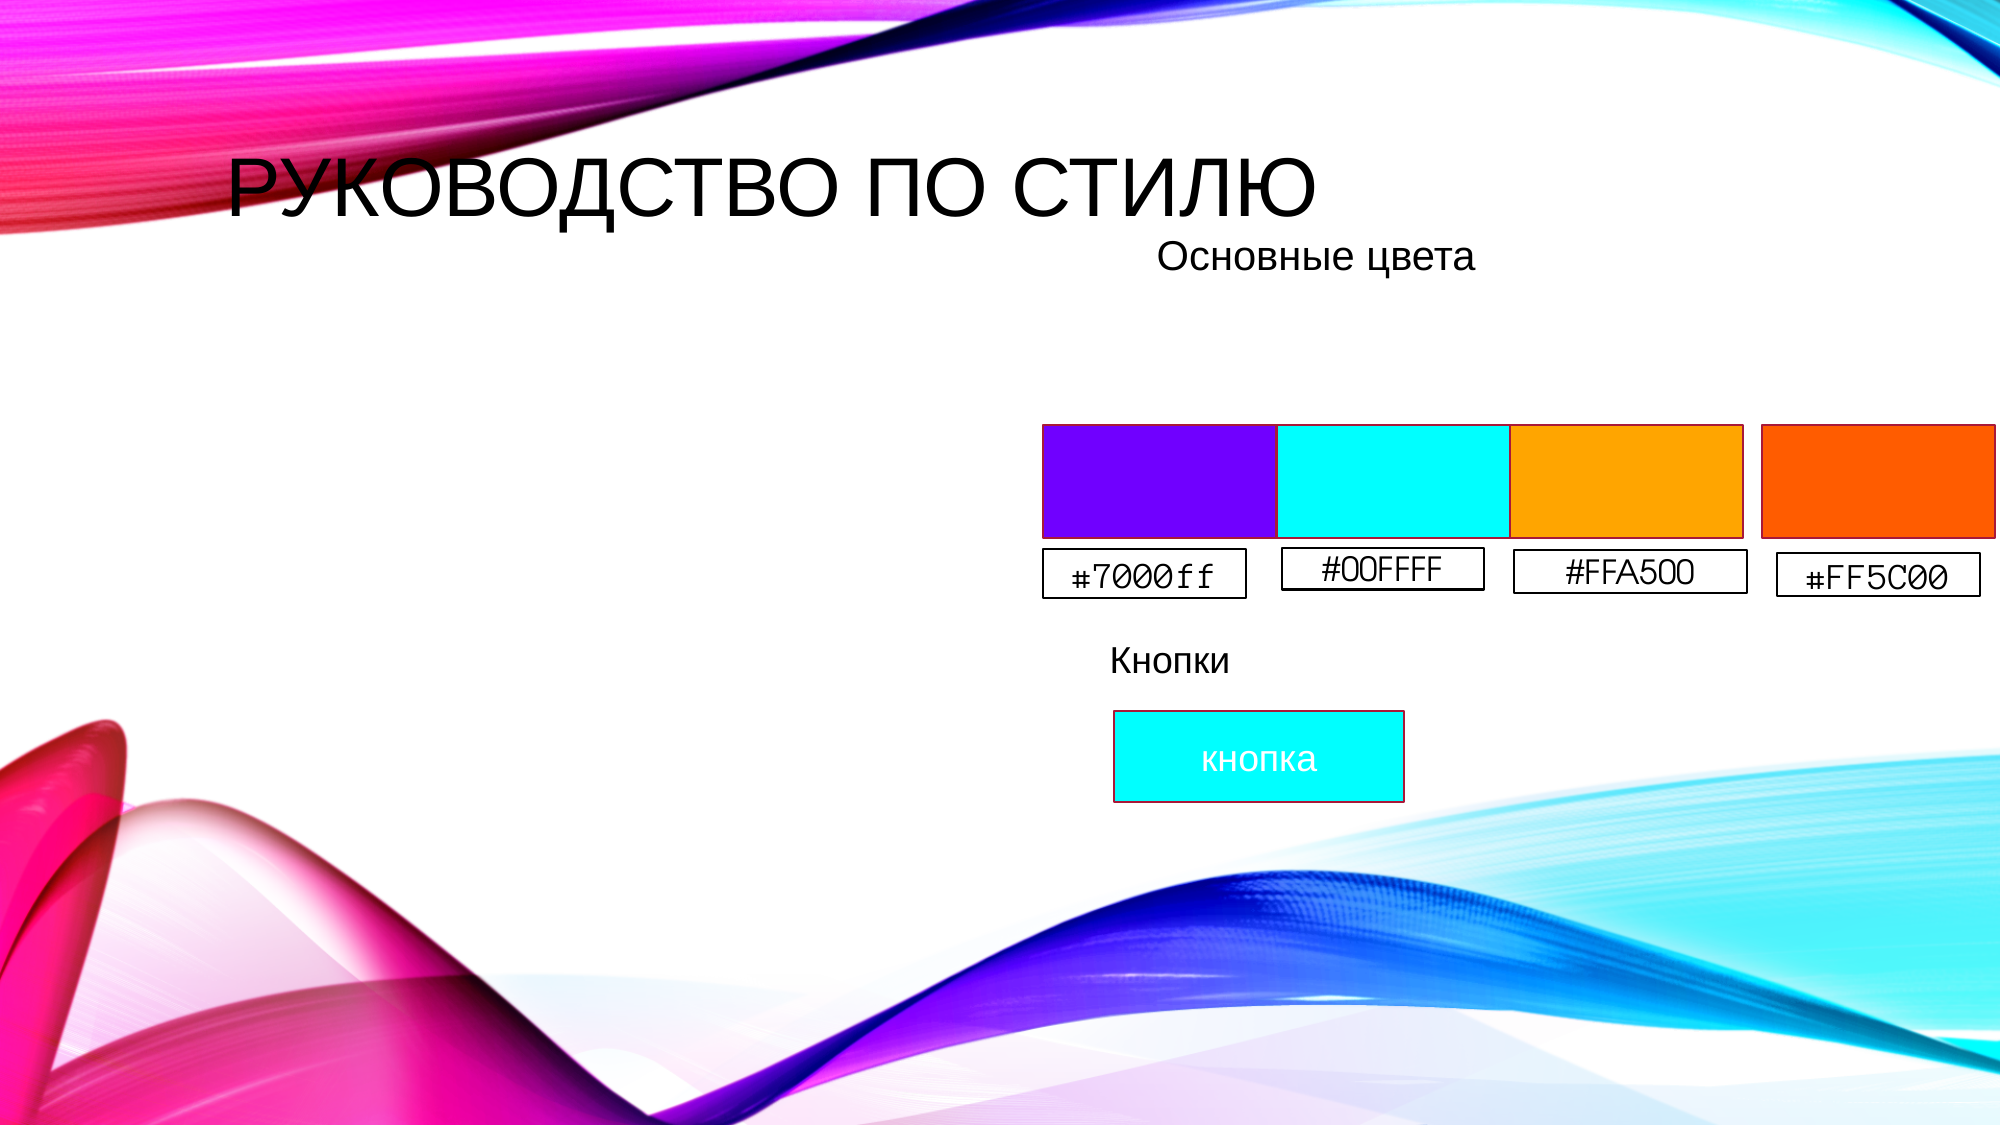

# Руководство по стилю
Основные цвета

#00FFFF
#7000ff
#FFA500
#FF5C00
Кнопки
кнопка